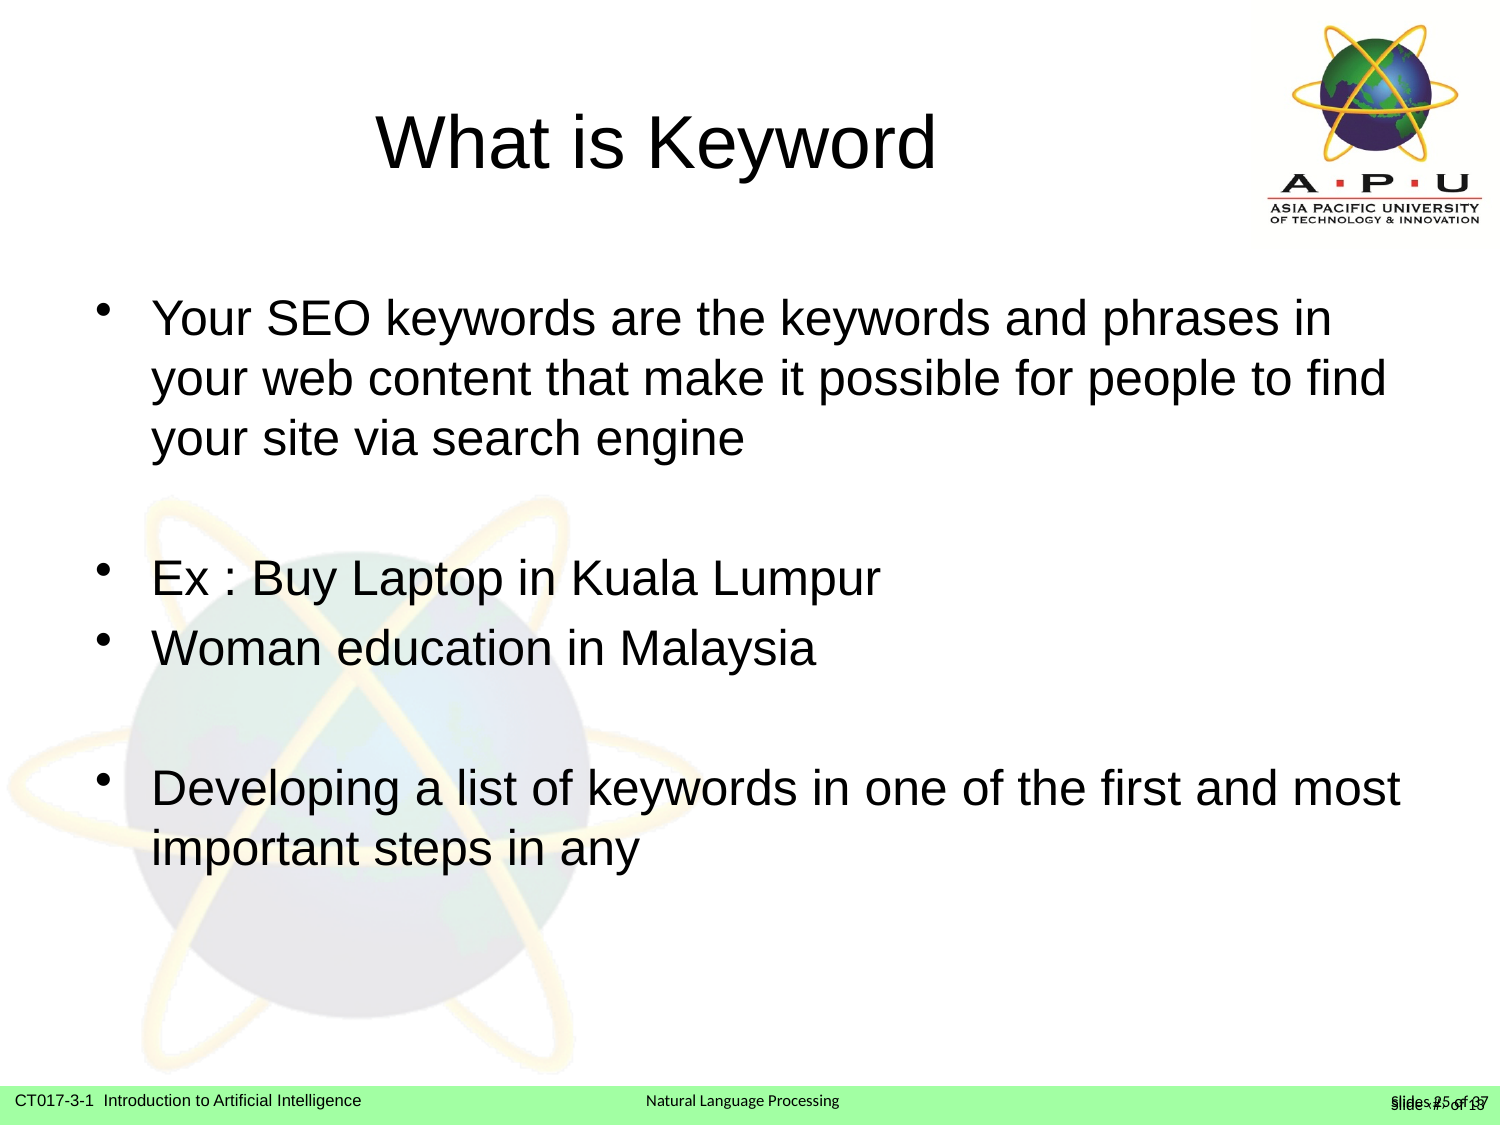

# What is Keyword
Your SEO keywords are the keywords and phrases in your web content that make it possible for people to find your site via search engine

Ex : Buy Laptop in Kuala Lumpur
Woman education in Malaysia

Developing a list of keywords in one of the first and most important steps in any
Slide ‹#› of 13